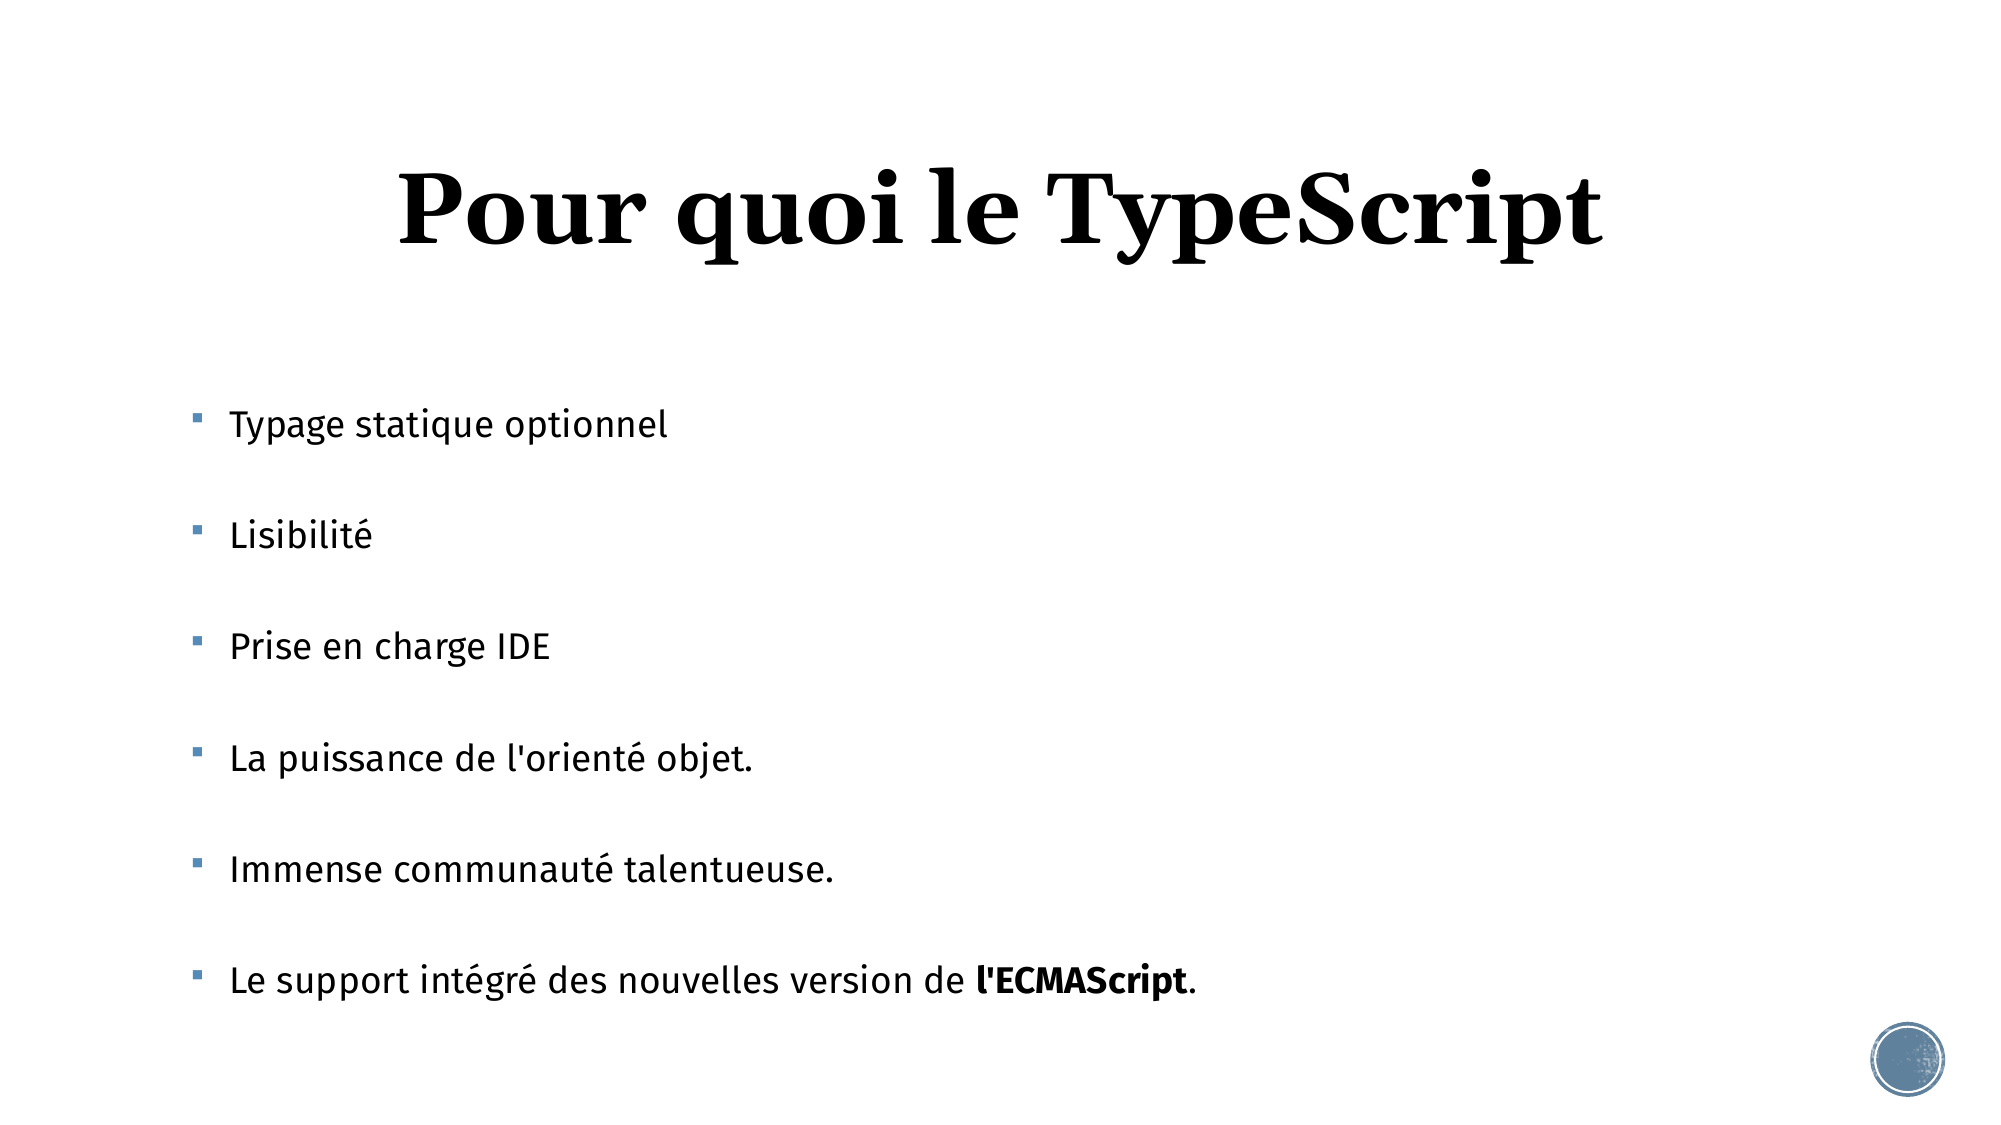

# Pour quoi le TypeScript
 Typage statique optionnel
 Lisibilité
 Prise en charge IDE
 La puissance de l'orienté objet.
 Immense communauté talentueuse.
 Le support intégré des nouvelles version de l'ECMAScript.